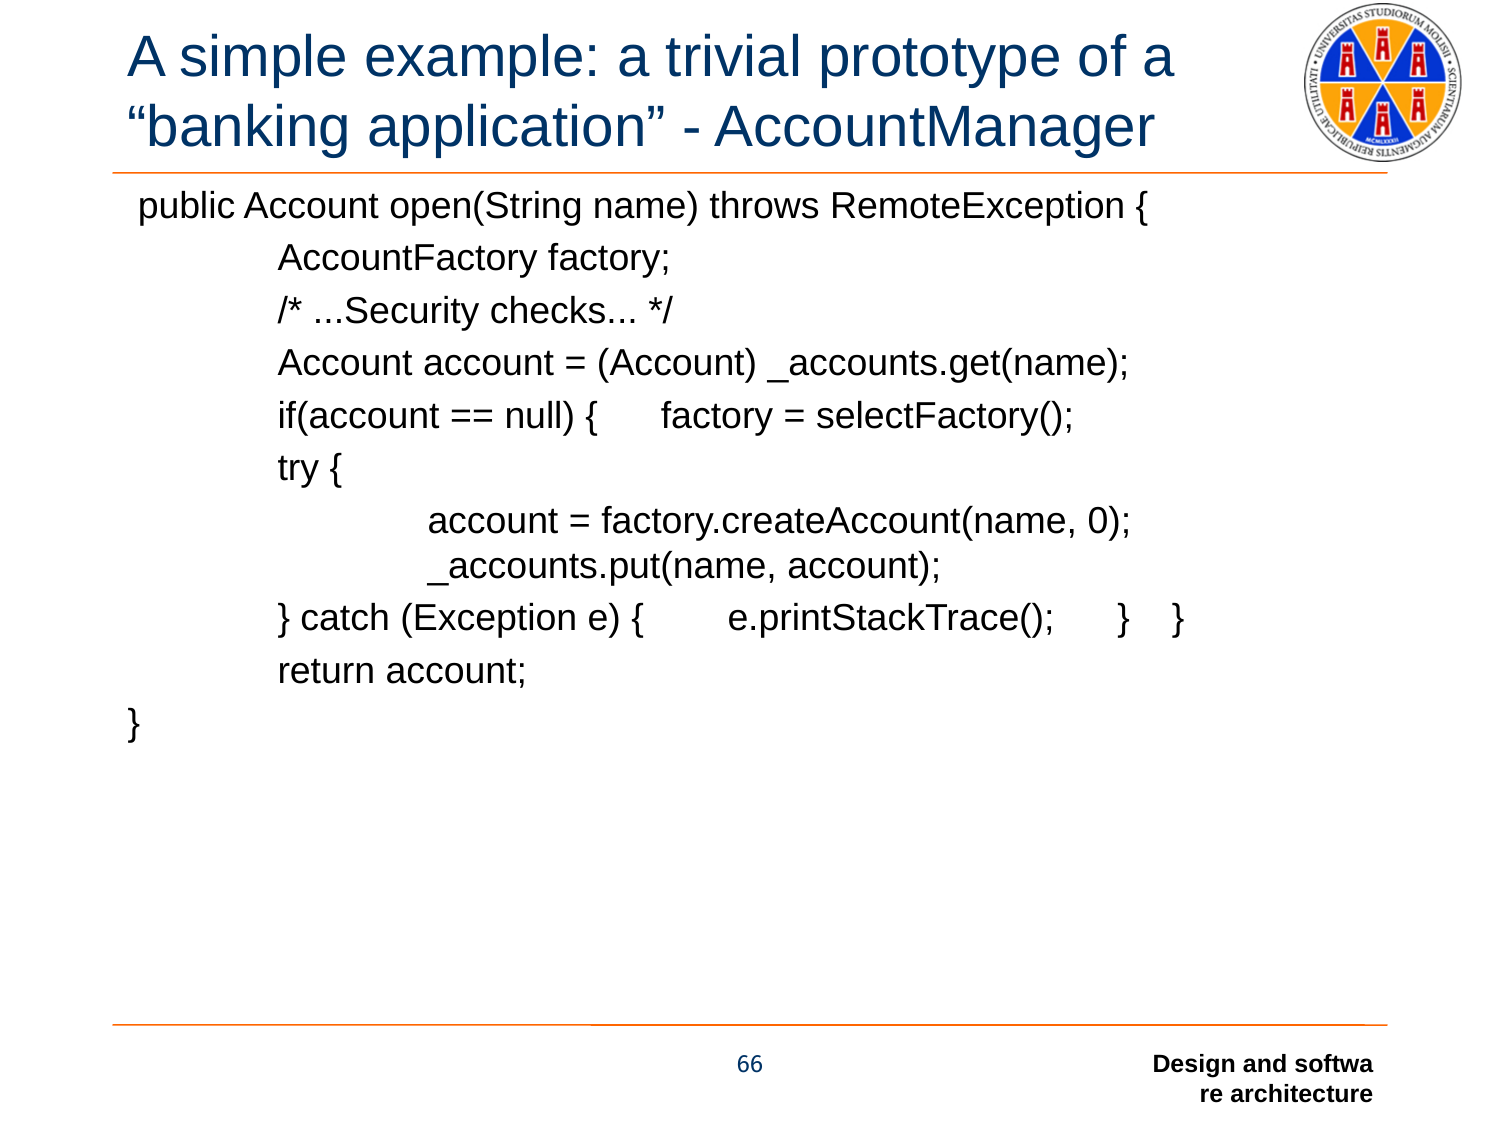

# A simple example: a trivial prototype of a “banking application” - AccountManager
 public Account open(String name) throws RemoteException {
	AccountFactory factory;
	/* ...Security checks... */
	Account account = (Account) _accounts.get(name);
	if(account == null) {      factory = selectFactory();
	try {
		account = factory.createAccount(name, 0);				_accounts.put(name, account);
	} catch (Exception e) {	e.printStackTrace();      }    }
	return account;
}
66
Design and softwa
re architecture